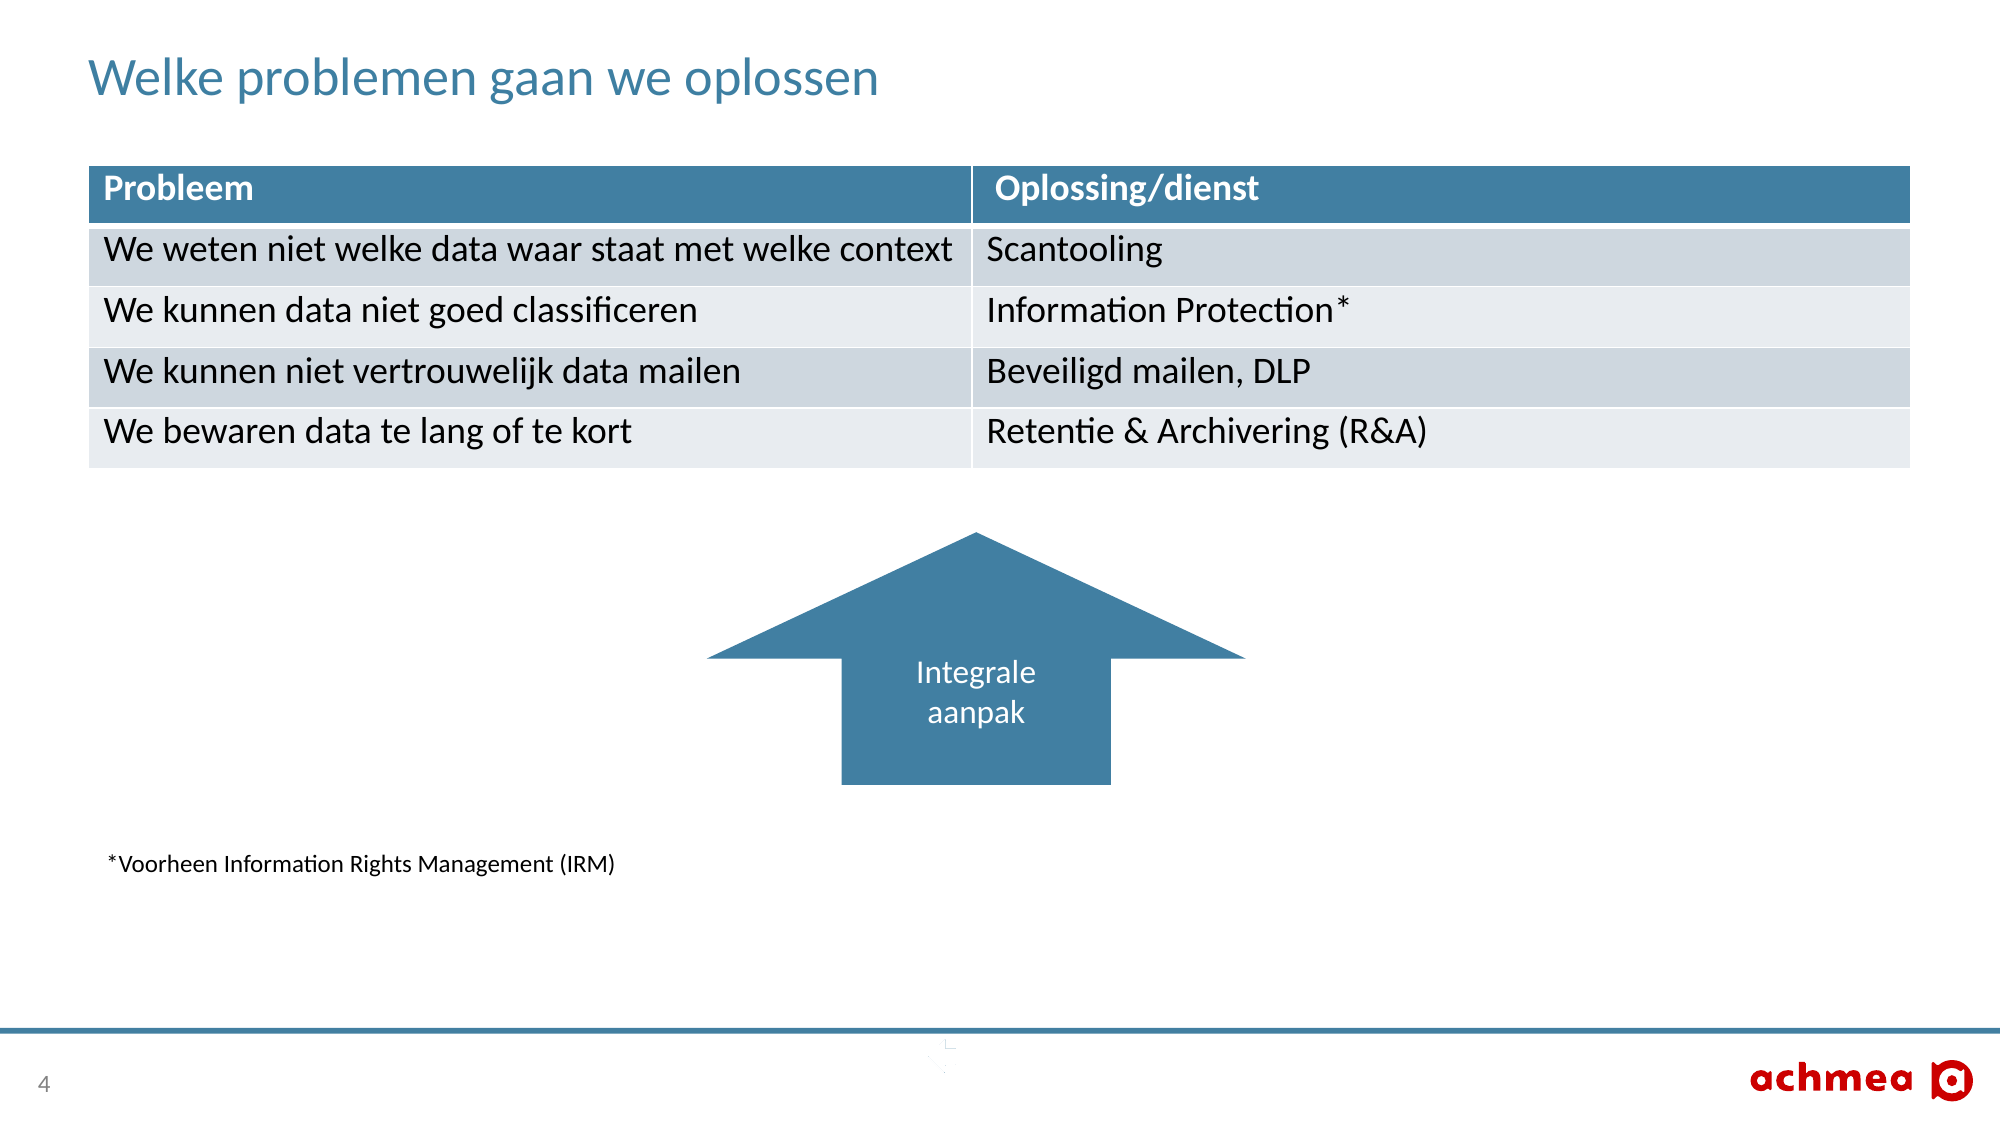

# Welke problemen gaan we oplossen

| Probleem | Oplossing/dienst |
| --- | --- |
| We weten niet welke data waar staat met welke context | Scantooling |
| We kunnen data niet goed classificeren | Information Protection\* |
| We kunnen niet vertrouwelijk data mailen | Beveiligd mailen, DLP |
| We bewaren data te lang of te kort | Retentie & Archivering (R&A) |
Integrale aanpak
*Voorheen Information Rights Management (IRM)

4